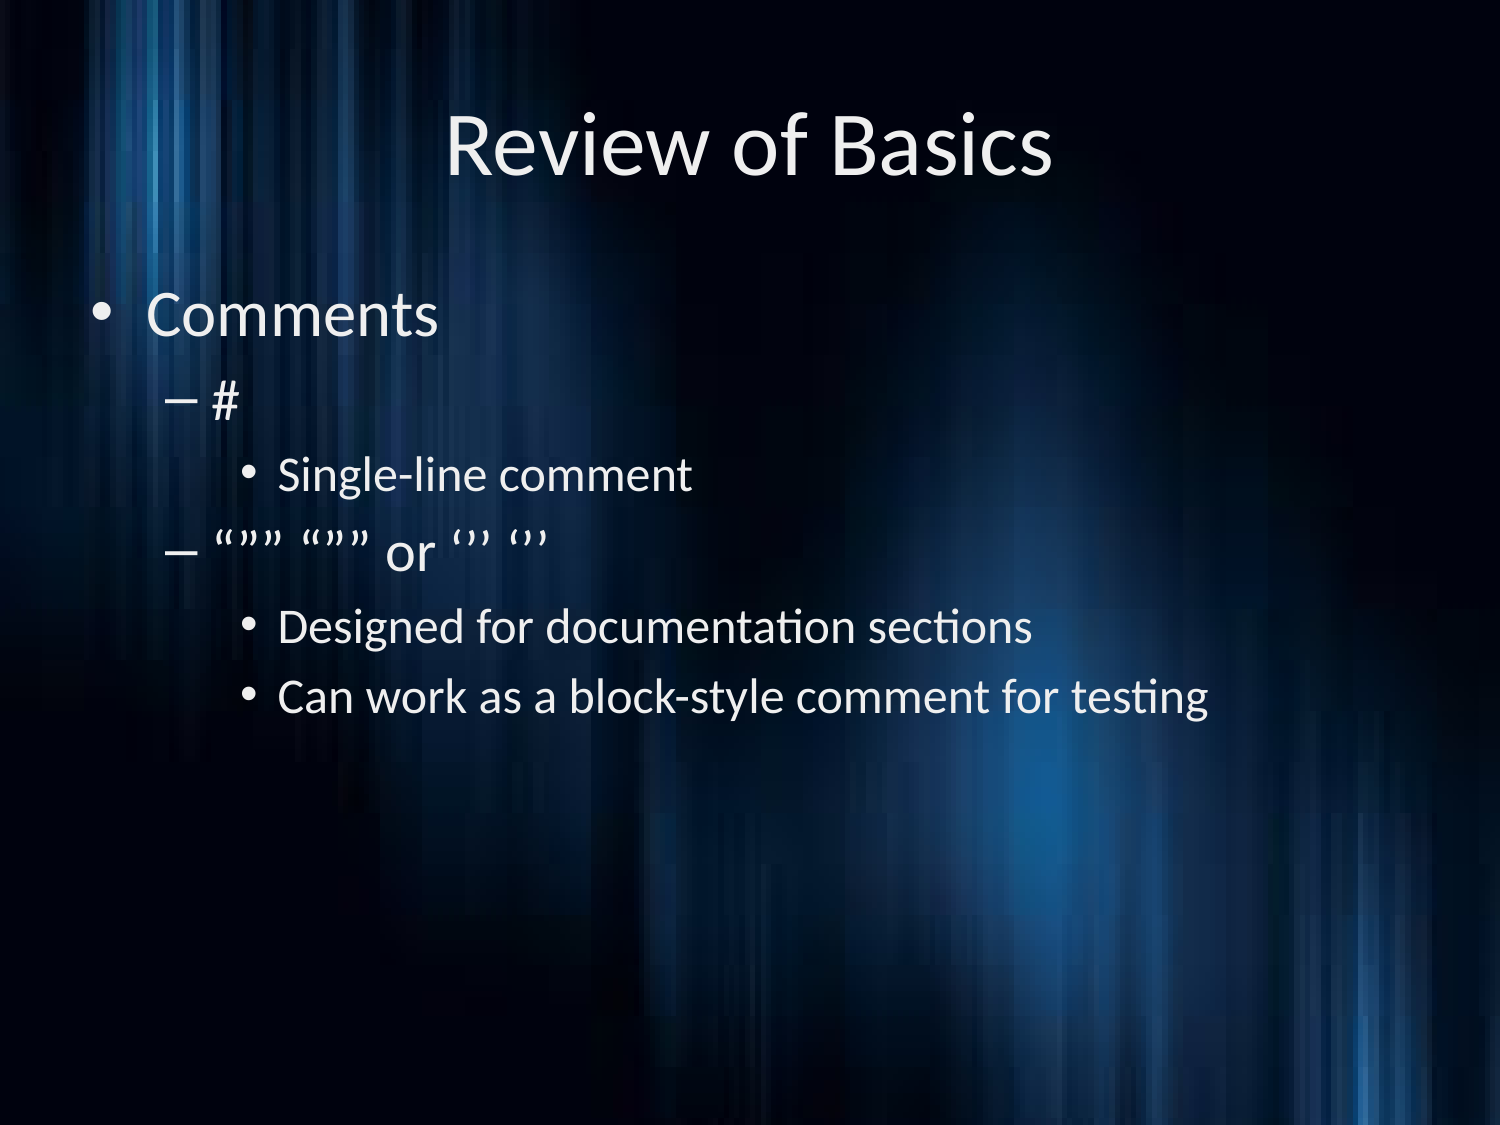

# Review of Basics
Comments
#
Single-line comment
“”” “”” or ‘’’ ‘’’
Designed for documentation sections
Can work as a block-style comment for testing